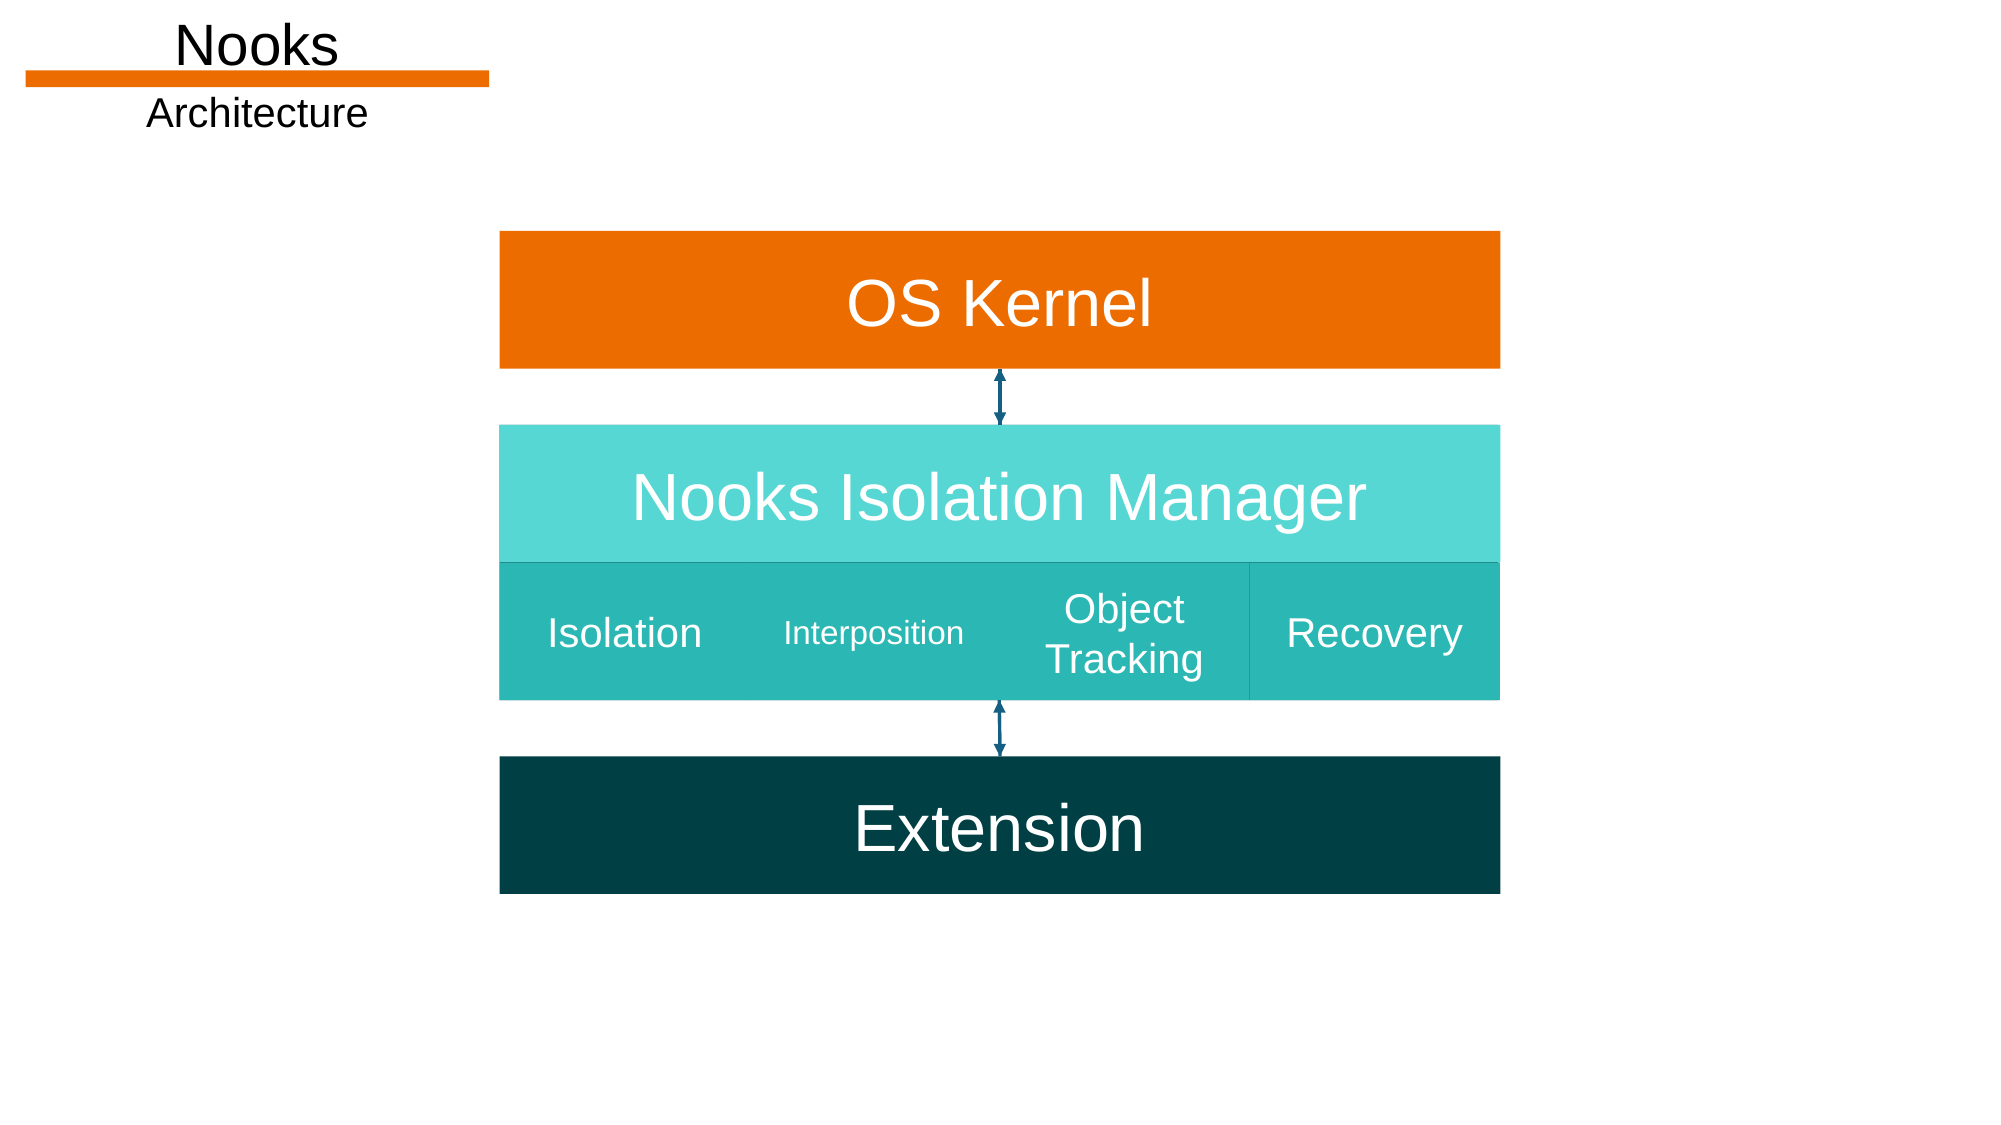

Nooks

Architecture
OS Kernel
Nooks Isolation Manager
Recovery
Interposition
Object
Tracking
Isolation
Extension